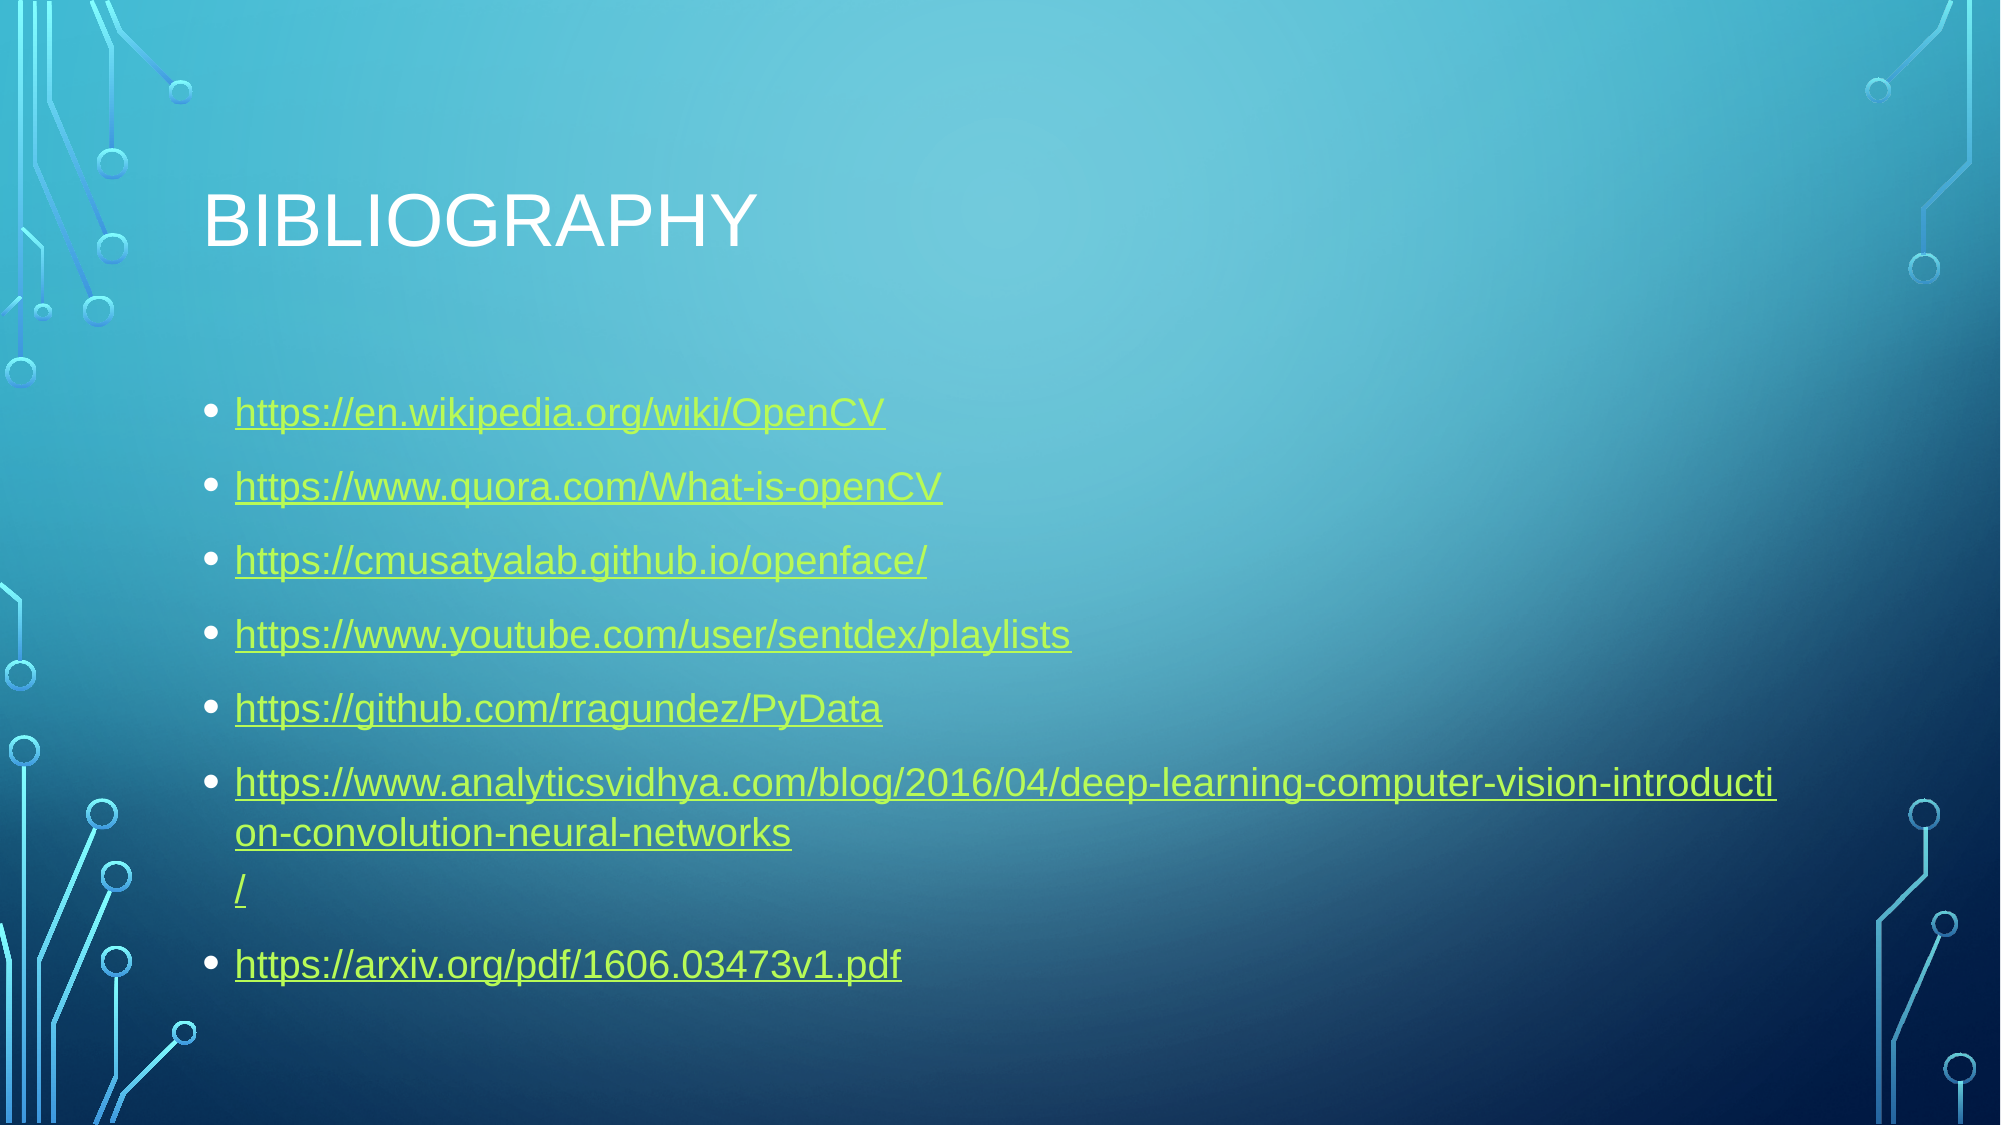

# Bibliography
https://en.wikipedia.org/wiki/OpenCV
https://www.quora.com/What-is-openCV
https://cmusatyalab.github.io/openface/
https://www.youtube.com/user/sentdex/playlists
https://github.com/rragundez/PyData
https://www.analyticsvidhya.com/blog/2016/04/deep-learning-computer-vision-introduction-convolution-neural-networks/
https://arxiv.org/pdf/1606.03473v1.pdf